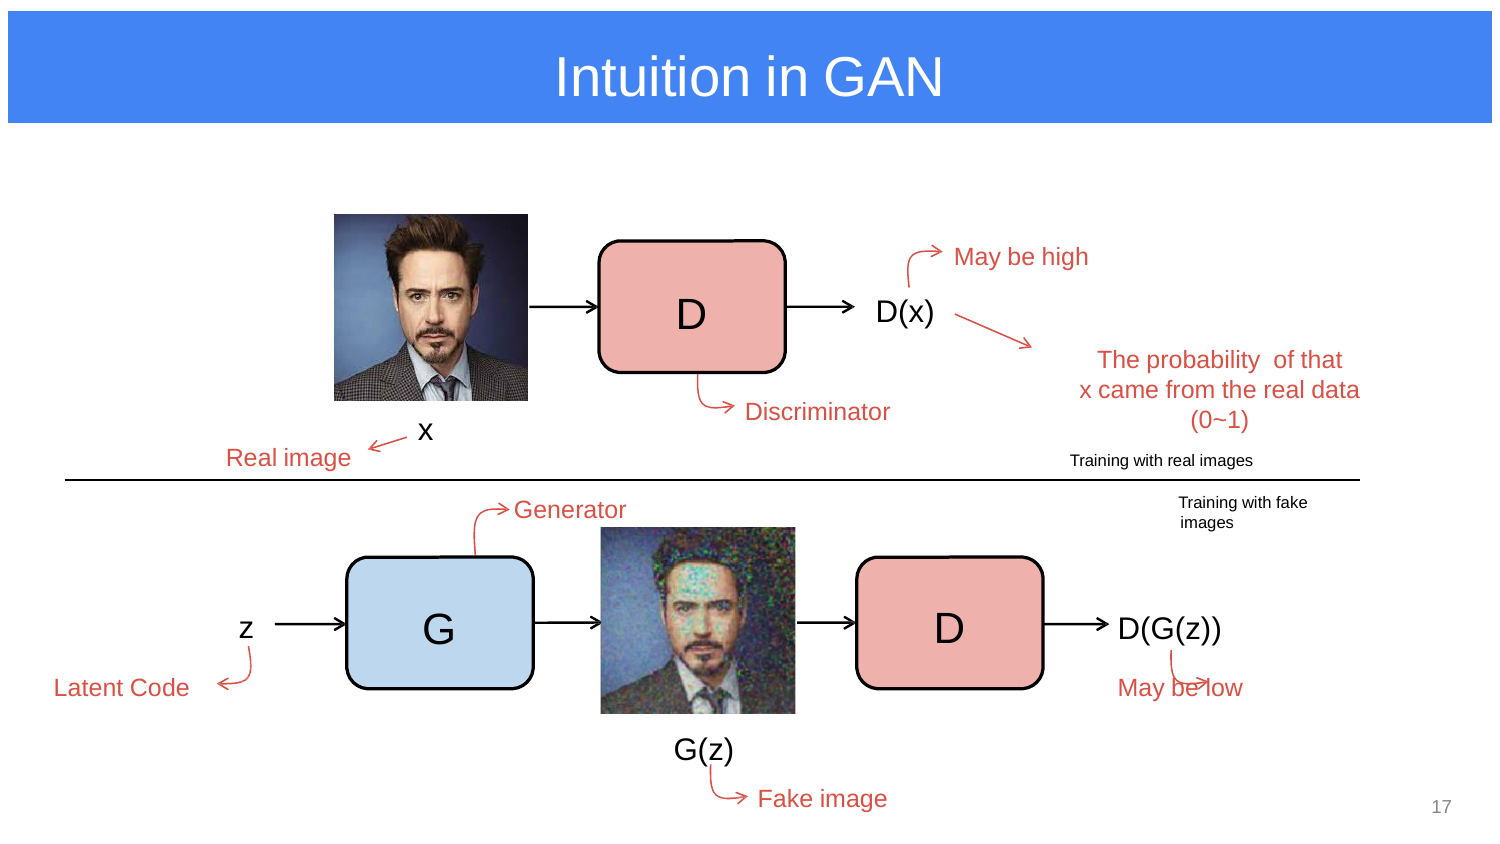

# Intuition in GAN

May be high

D
D(x)

The probability  of that
x came from the real data (0~1)
Training with real images

Discriminator
x

Real image

Training with fake images
Generator

D
G
z
D(G(z))
May be low

Latent Code
G(z)

Fake image
17